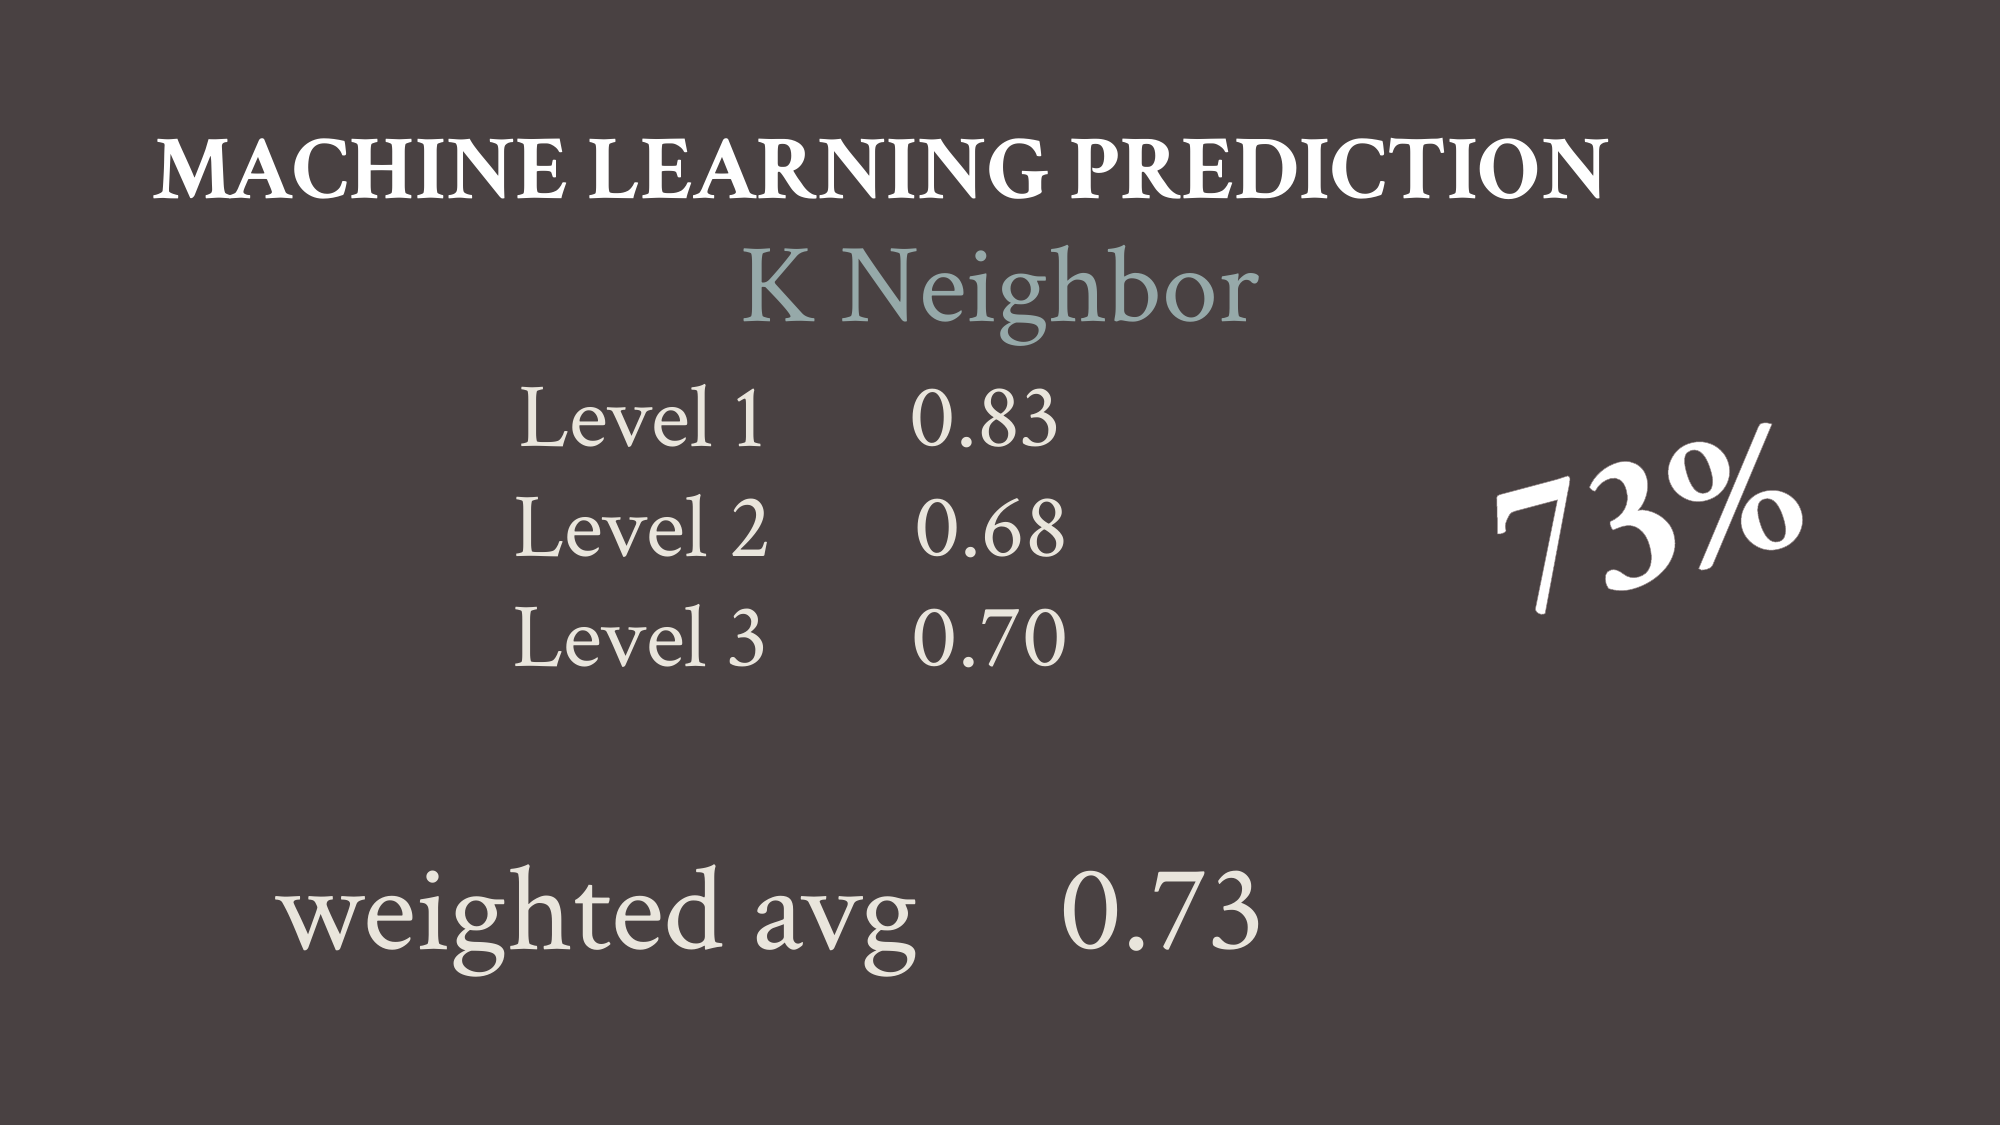

# Machine Learning Prediction
K Neighbor

   Level 1       0.83
  Level 2       0.68
  Level 3       0.70

weighted avg     0.73
73%